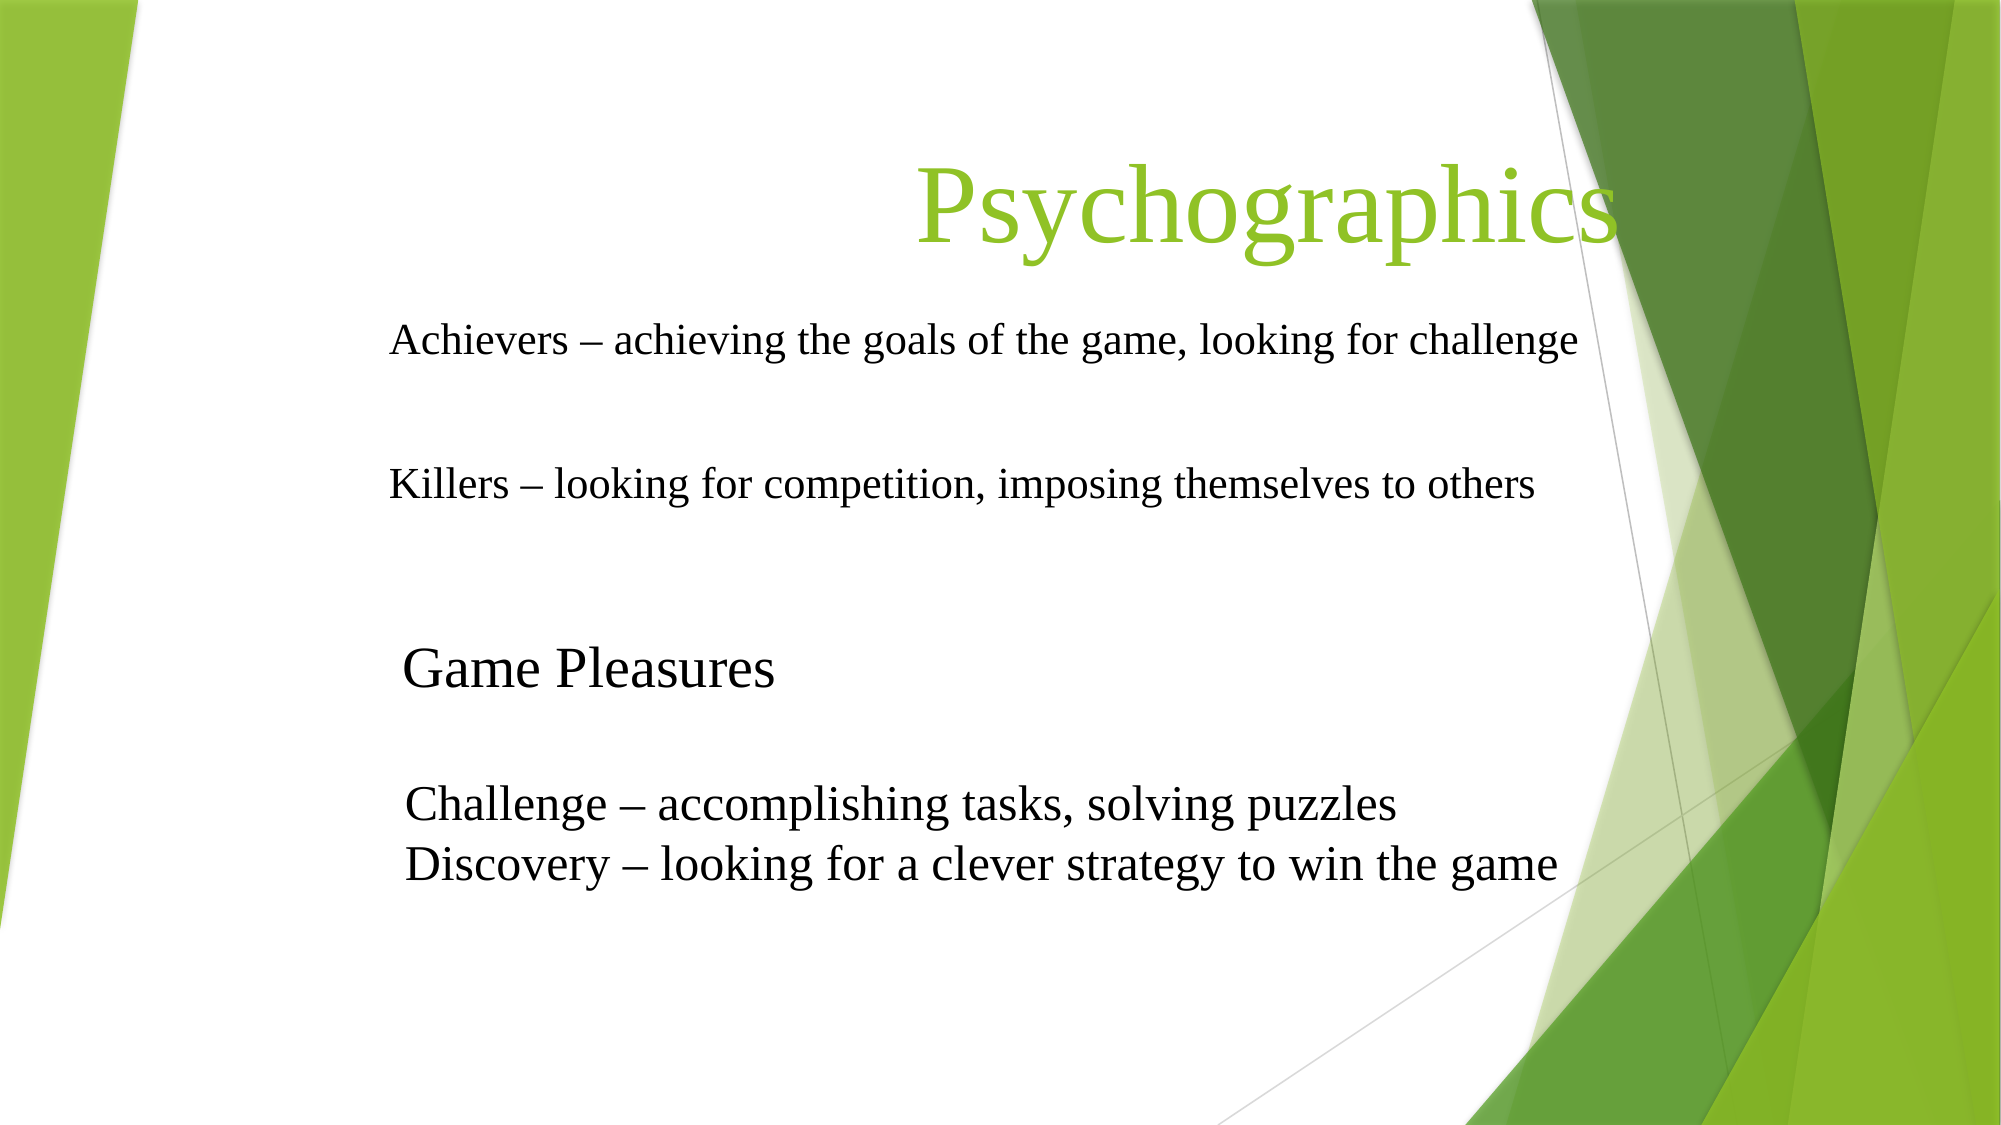

# Psychographics
Achievers – achieving the goals of the game, looking for challenge

Killers – looking for competition, imposing themselves to others
Game Pleasures
Challenge – accomplishing tasks, solving puzzles
Discovery – looking for a clever strategy to win the game